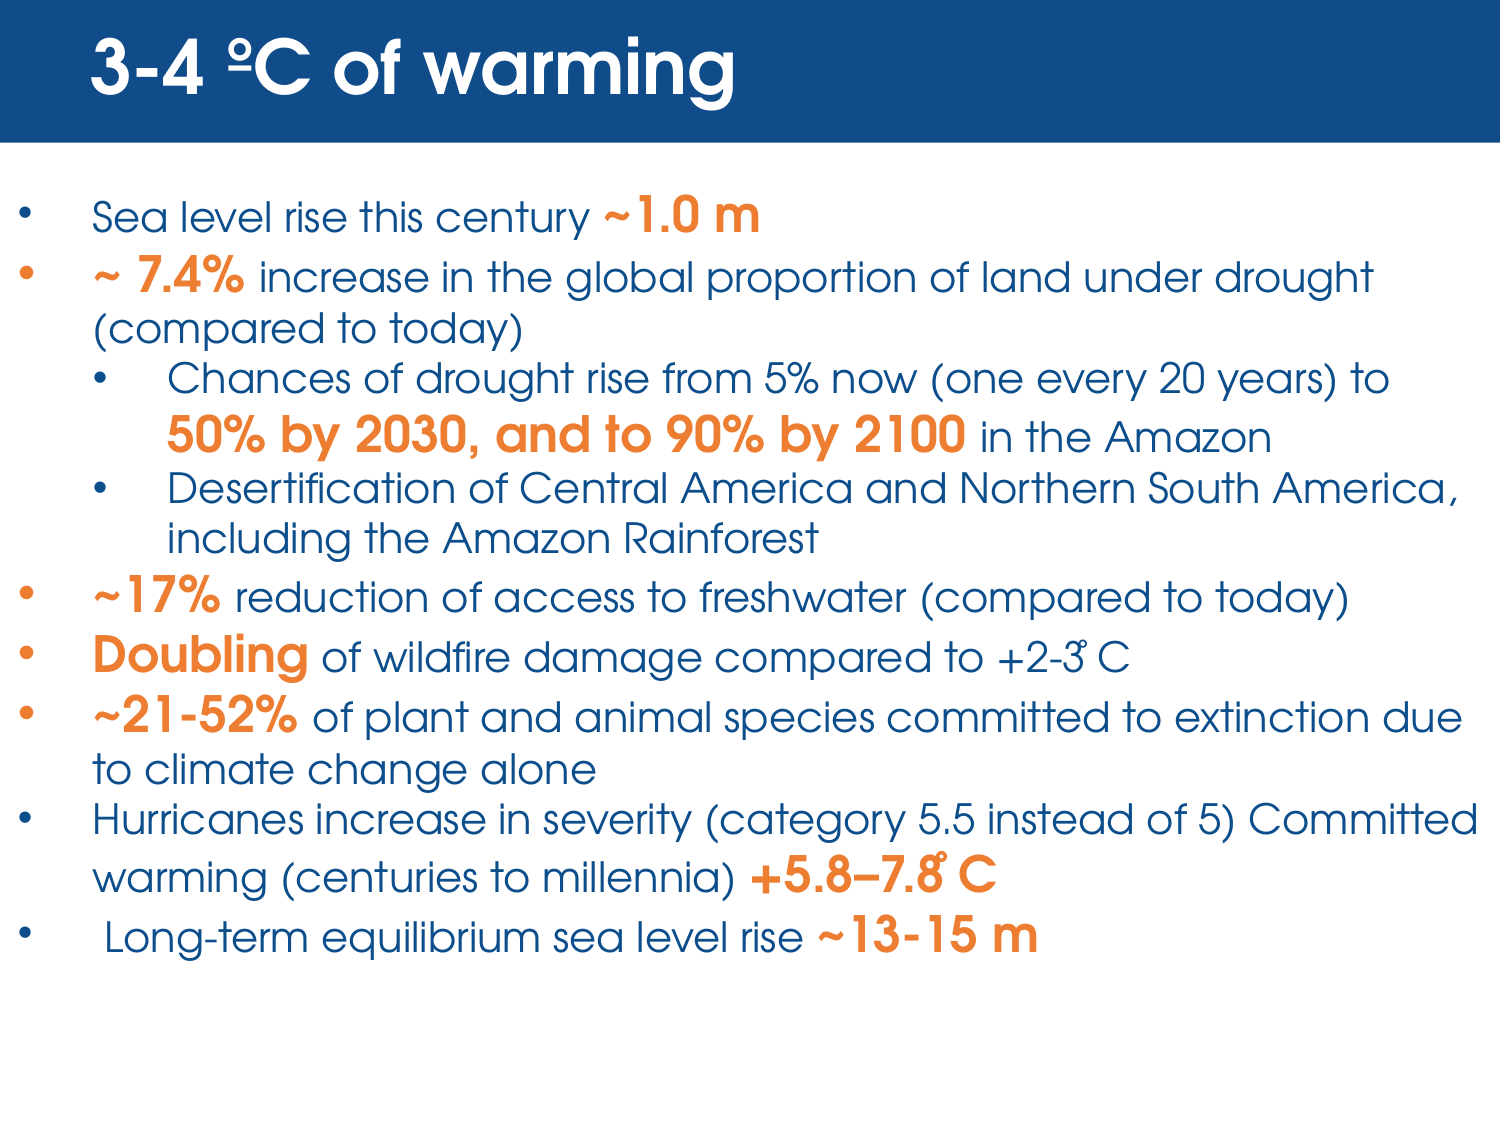

# 3-4 ºC of warming
Sea level rise this century ~1.0 m
~ 7.4% increase in the global proportion of land under drought (compared to today)
Chances of drought rise from 5% now (one every 20 years) to 50% by 2030, and to 90% by 2100 in the Amazon
Desertification of Central America and Northern South America, including the Amazon Rainforest
~17% reduction of access to freshwater (compared to today)
Doubling of wildfire damage compared to +2-3 ̊C
~21-52% of plant and animal species committed to extinction due to climate change alone
Hurricanes increase in severity (category 5.5 instead of 5) Committed warming (centuries to millennia) +5.8–7.8 ̊C
 Long-term equilibrium sea level rise ~13-15 m